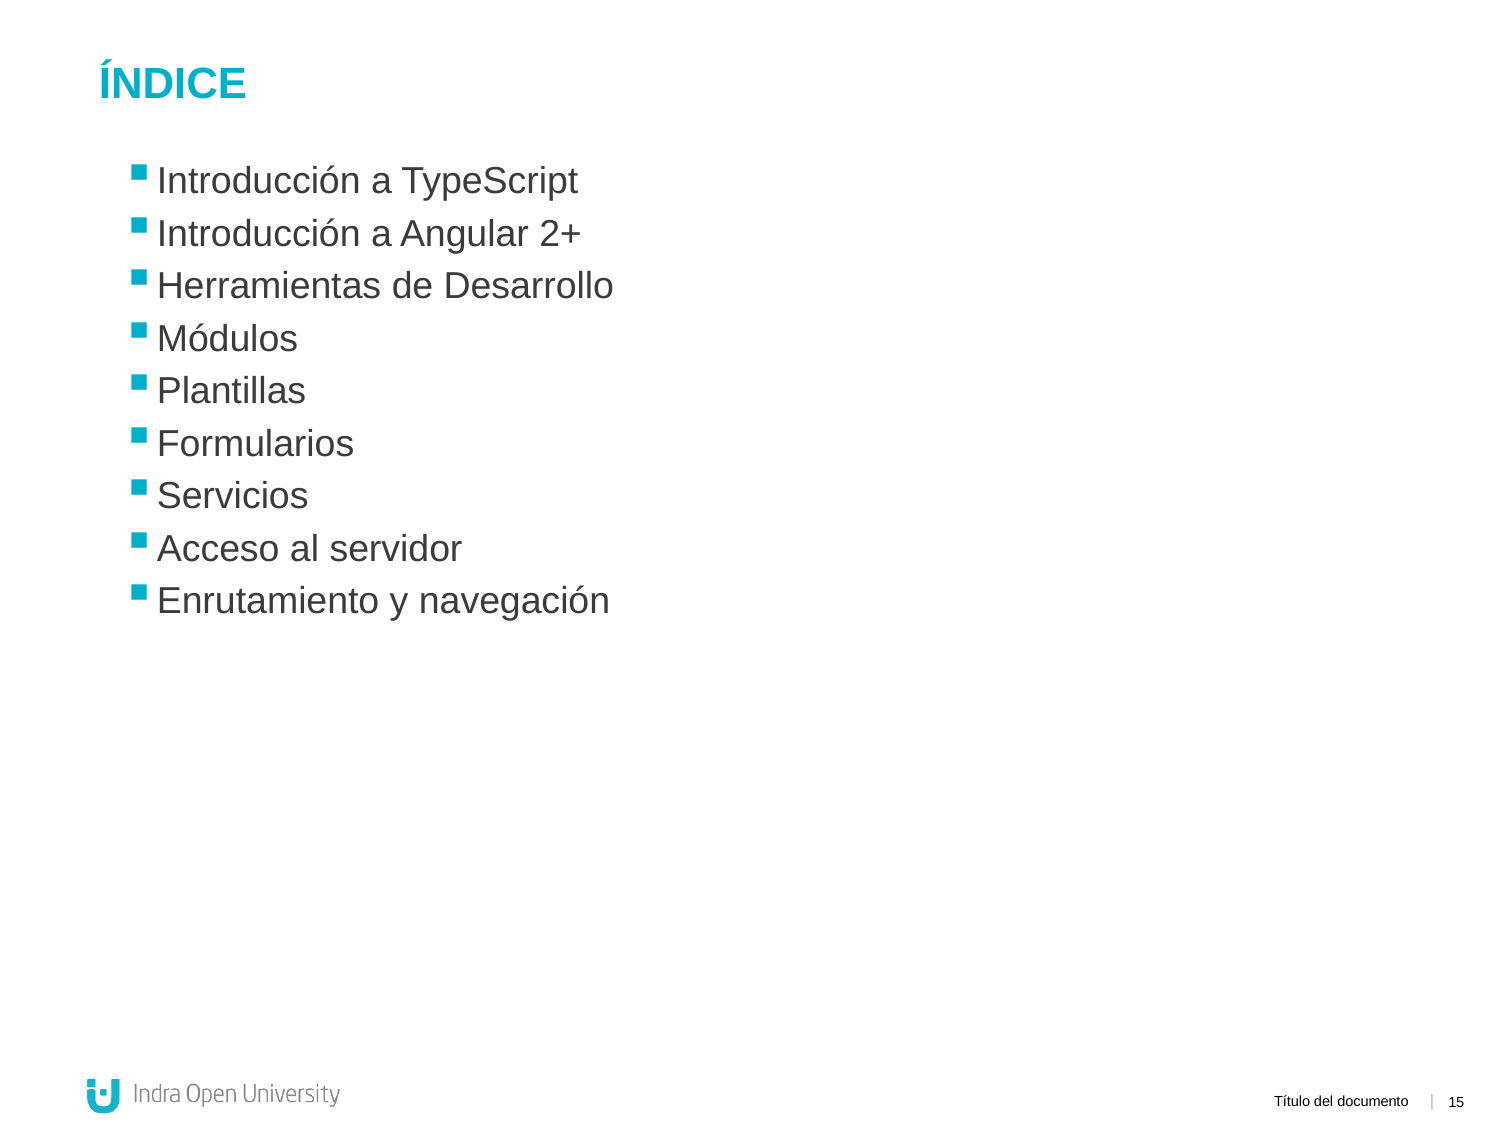

# ÍNDICE
Introducción a TypeScript
Introducción a Angular 2+
Herramientas de Desarrollo
Módulos
Plantillas
Formularios
Servicios
Acceso al servidor
Enrutamiento y navegación